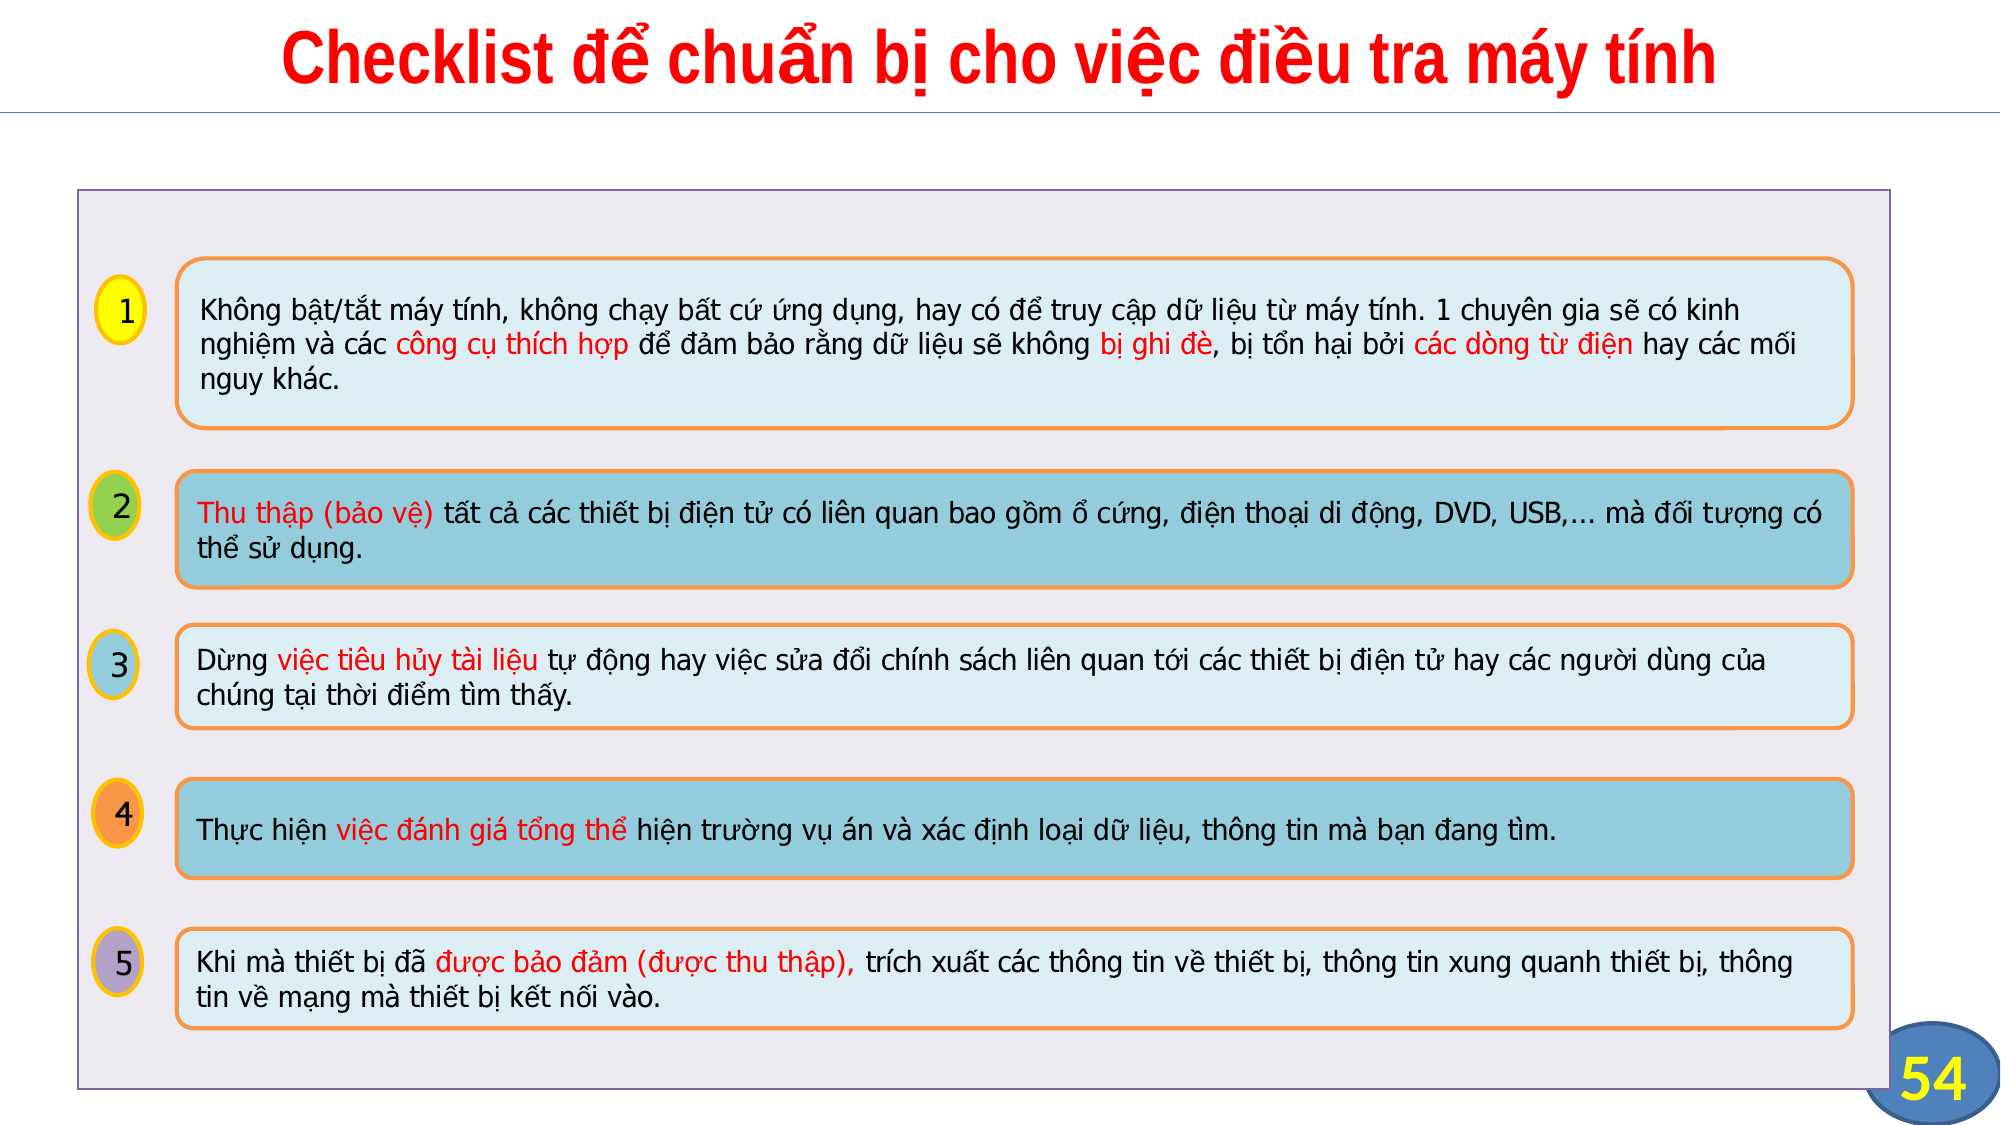

# Checklist để chuẩn bị cho việc điều tra máy tính
|  |
| --- |
Không bật/tắt máy tính, không chạy bất cứ ứng dụng, hay có để truy cập dữ liệu từ máy tính. 1 chuyên gia sẽ có kinh nghiệm và các công cụ thích hợp để đảm bảo rằng dữ liệu sẽ không bị ghi đè, bị tổn hại bởi các dòng từ điện hay các mối nguy khác.
1
Thu thập (bảo vệ) tất cả các thiết bị điện tử có liên quan bao gồm ổ cứng, điện thoại di động, DVD, USB,... mà đối tượng có thể sử dụng.
2
Dừng việc tiêu hủy tài liệu tự động hay việc sửa đổi chính sách liên quan tới các thiết bị điện tử hay các người dùng của chúng tại thời điểm tìm thấy.
3
Thực hiện việc đánh giá tổng thể hiện trường vụ án và xác định loại dữ liệu, thông tin mà bạn đang tìm.
4
5
Khi mà thiết bị đã được bảo đảm (được thu thập), trích xuất các thông tin về thiết bị, thông tin xung quanh thiết bị, thông tin về mạng mà thiết bị kết nối vào.
54